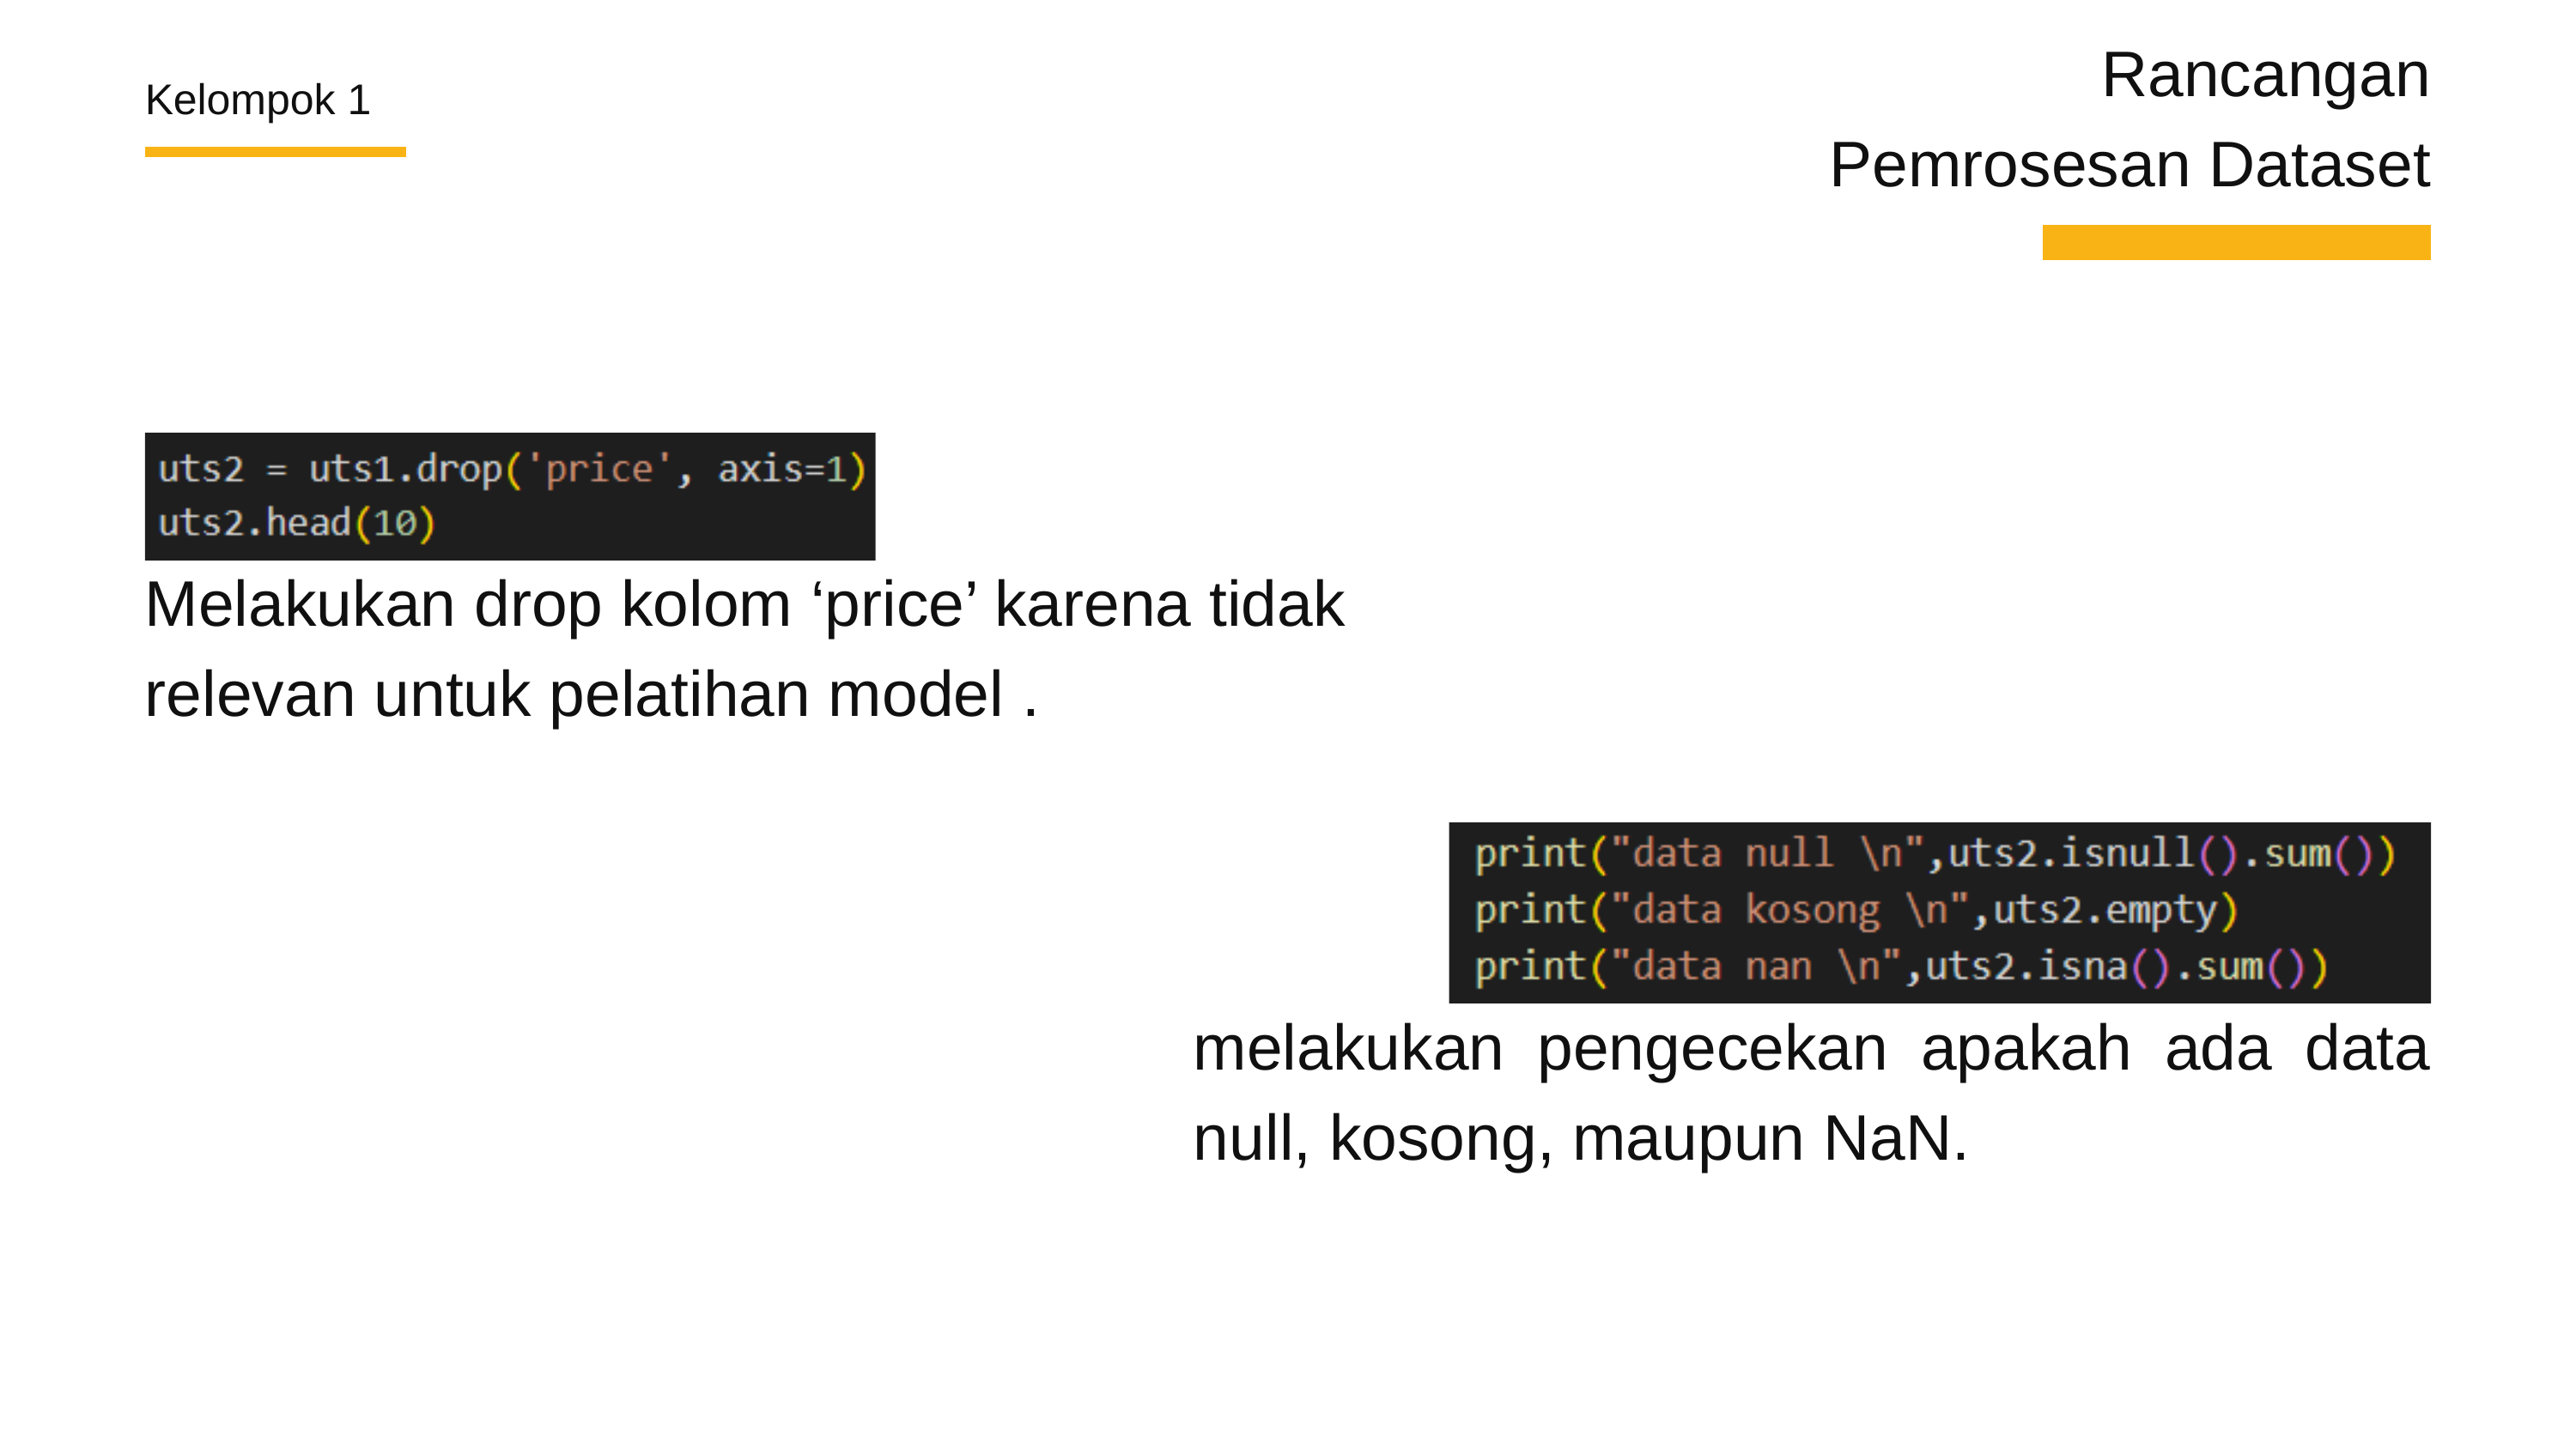

Rancangan Pemrosesan Dataset
Kelompok 1

Melakukan drop kolom ‘price’ karena tidak relevan untuk pelatihan model .

melakukan pengecekan apakah ada data null, kosong, maupun NaN.